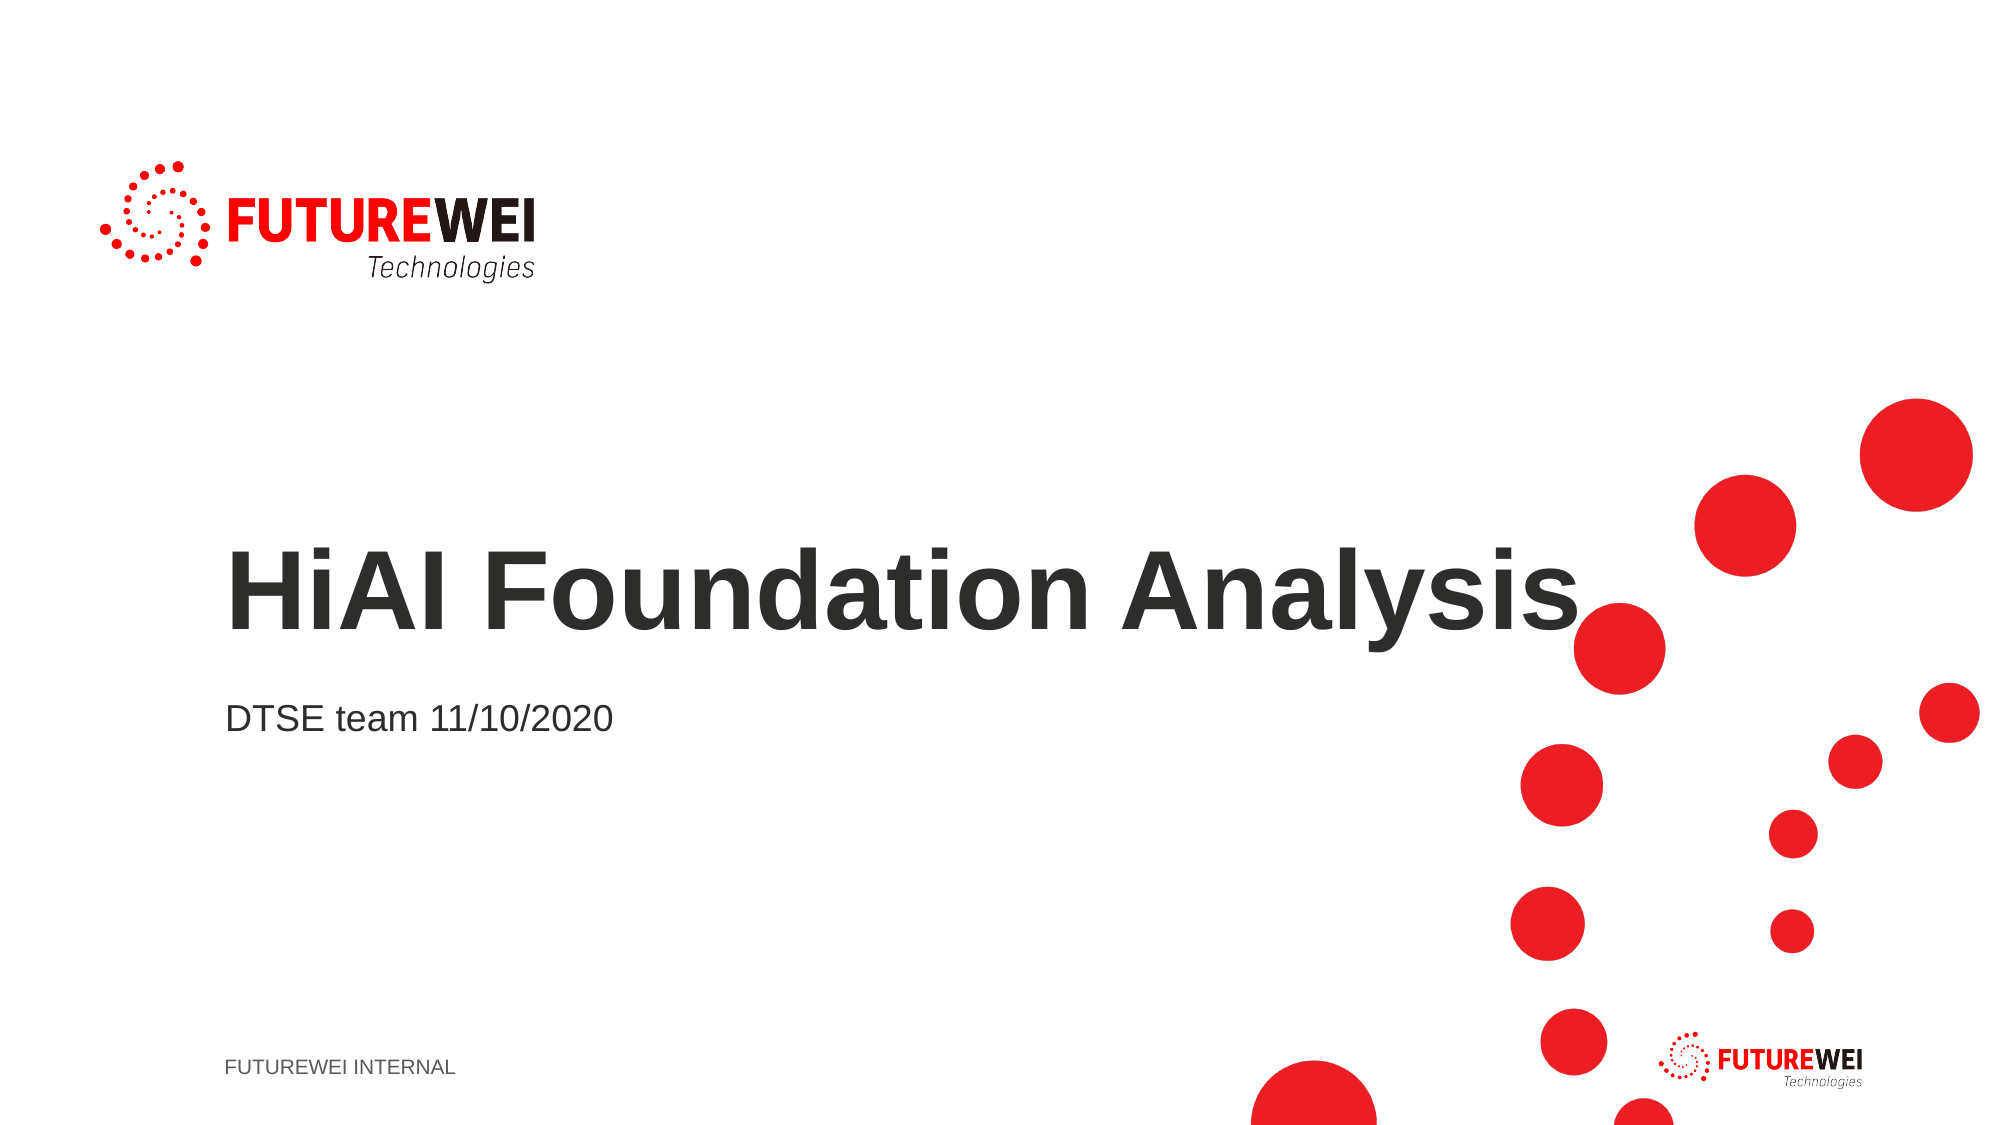

# HiAI Foundation Analysis
DTSE team 11/10/2020